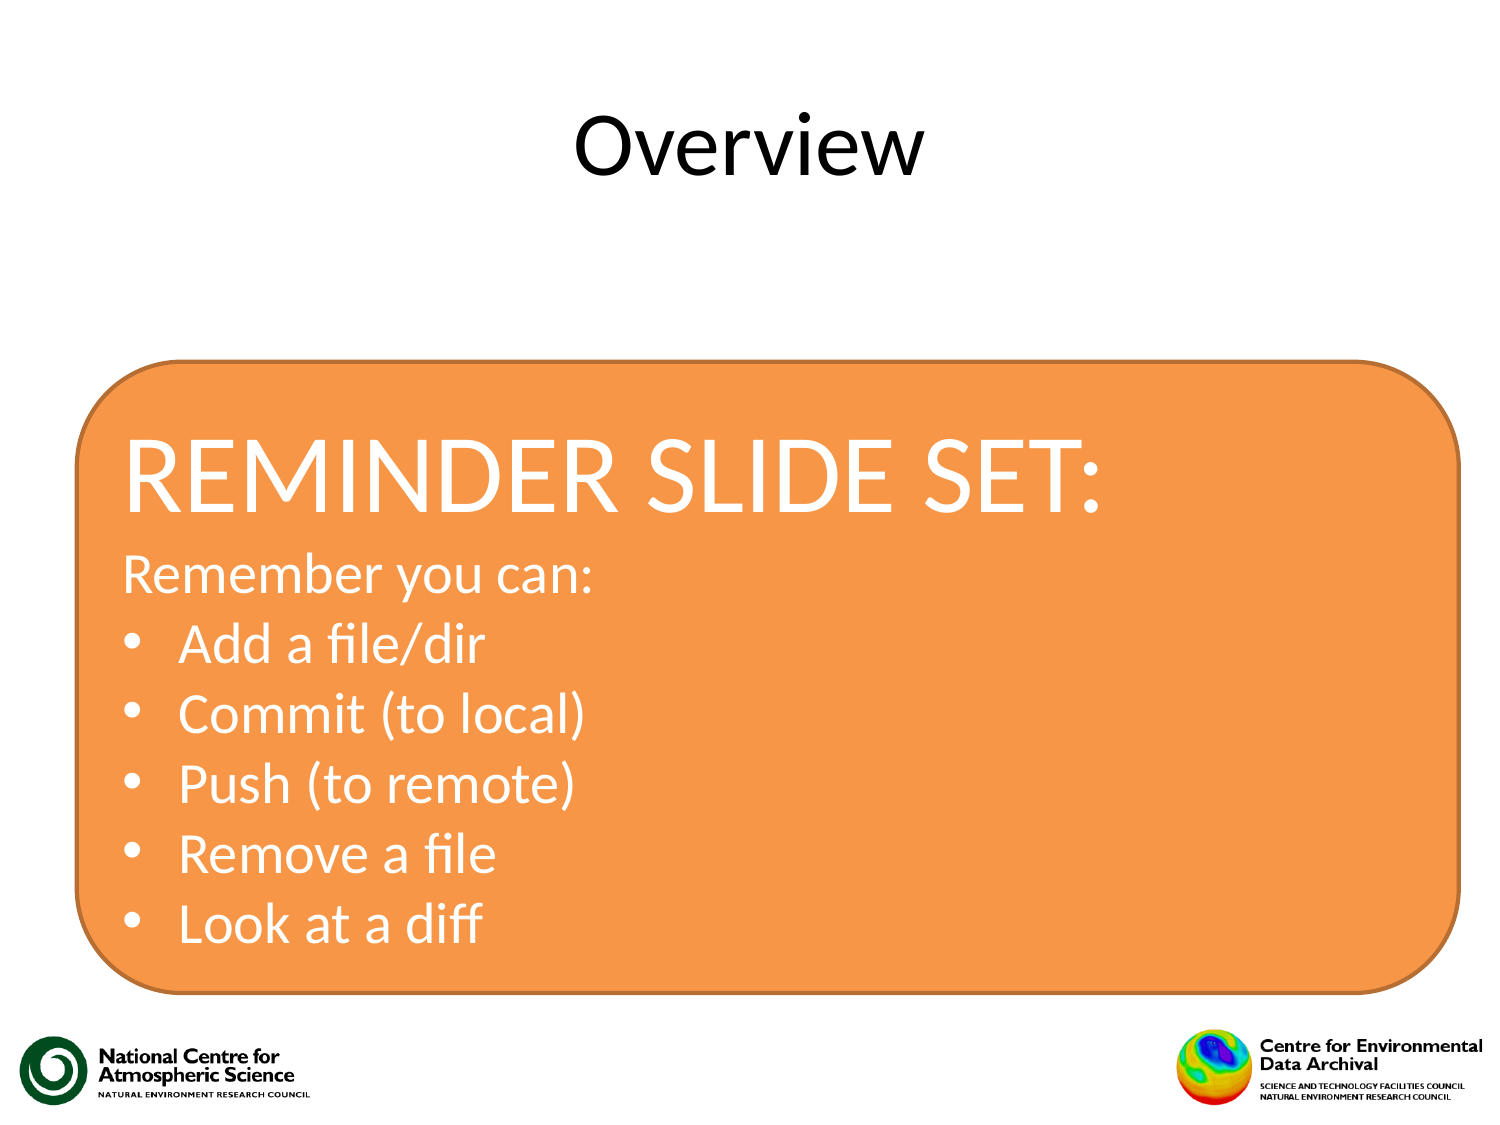

# Overview

REMINDER SLIDE SET:
Remember you can:
Add a file/dir
Commit (to local)
Push (to remote)
Remove a file
Look at a diff